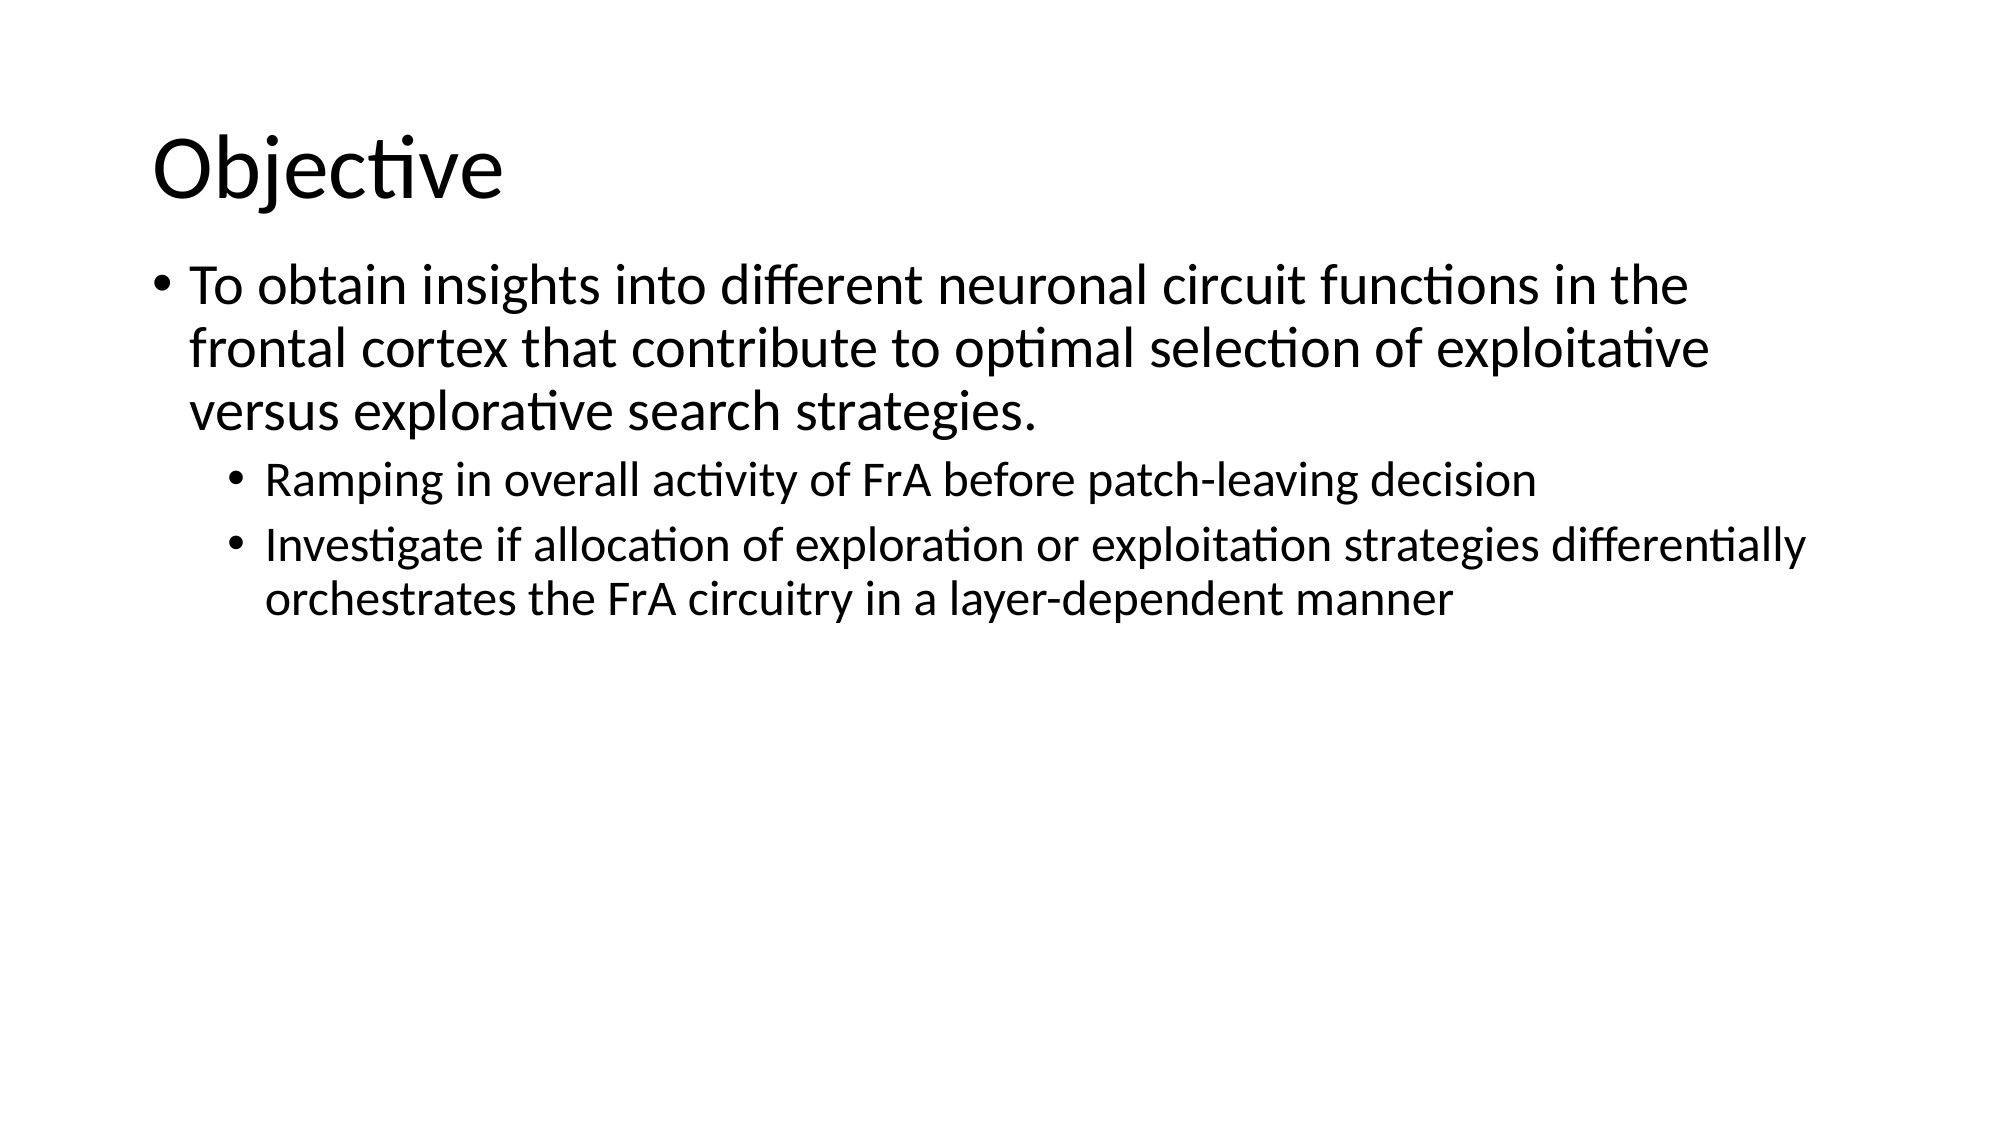

# Objective
To obtain insights into different neuronal circuit functions in the frontal cortex that contribute to optimal selection of exploitative versus explorative search strategies.
Ramping in overall activity of FrA before patch-leaving decision
Investigate if allocation of exploration or exploitation strategies differentially orchestrates the FrA circuitry in a layer-dependent manner